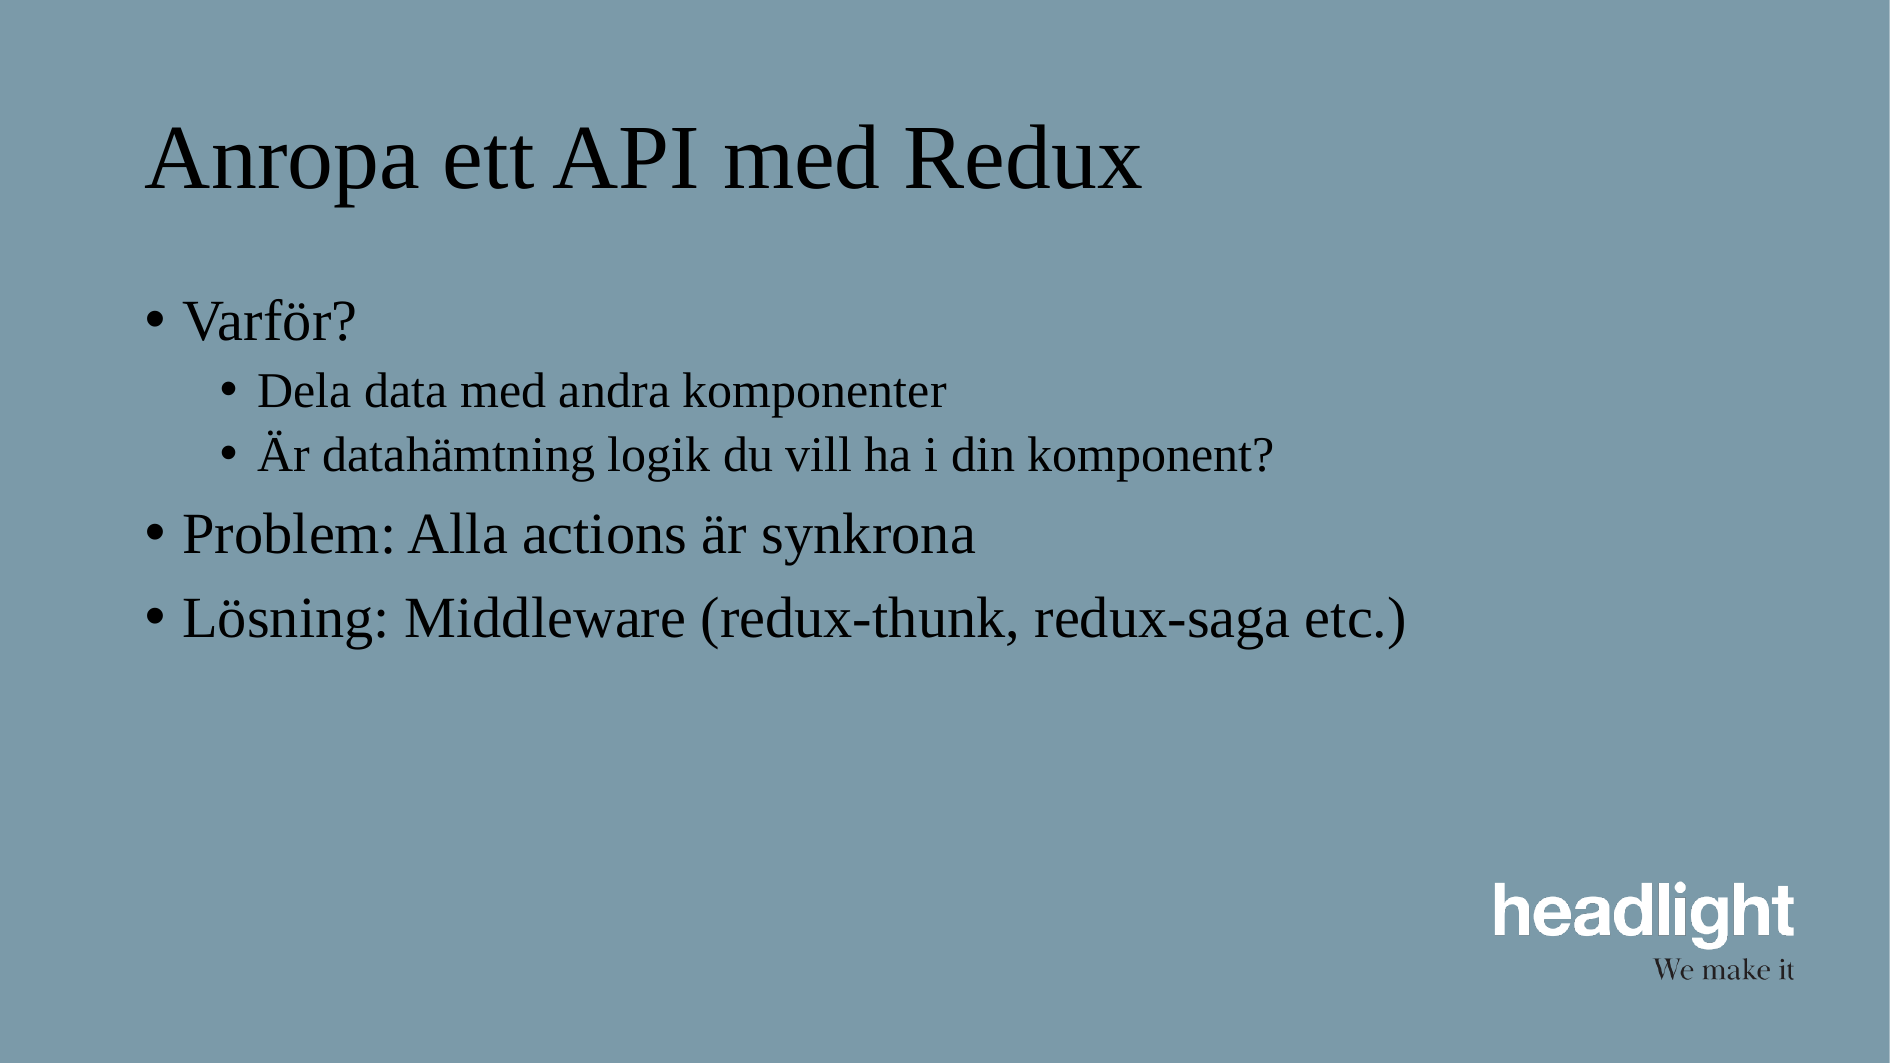

# Anropa ett API med Redux
Varför?
Dela data med andra komponenter
Är datahämtning logik du vill ha i din komponent?
Problem: Alla actions är synkrona
Lösning: Middleware (redux-thunk, redux-saga etc.)